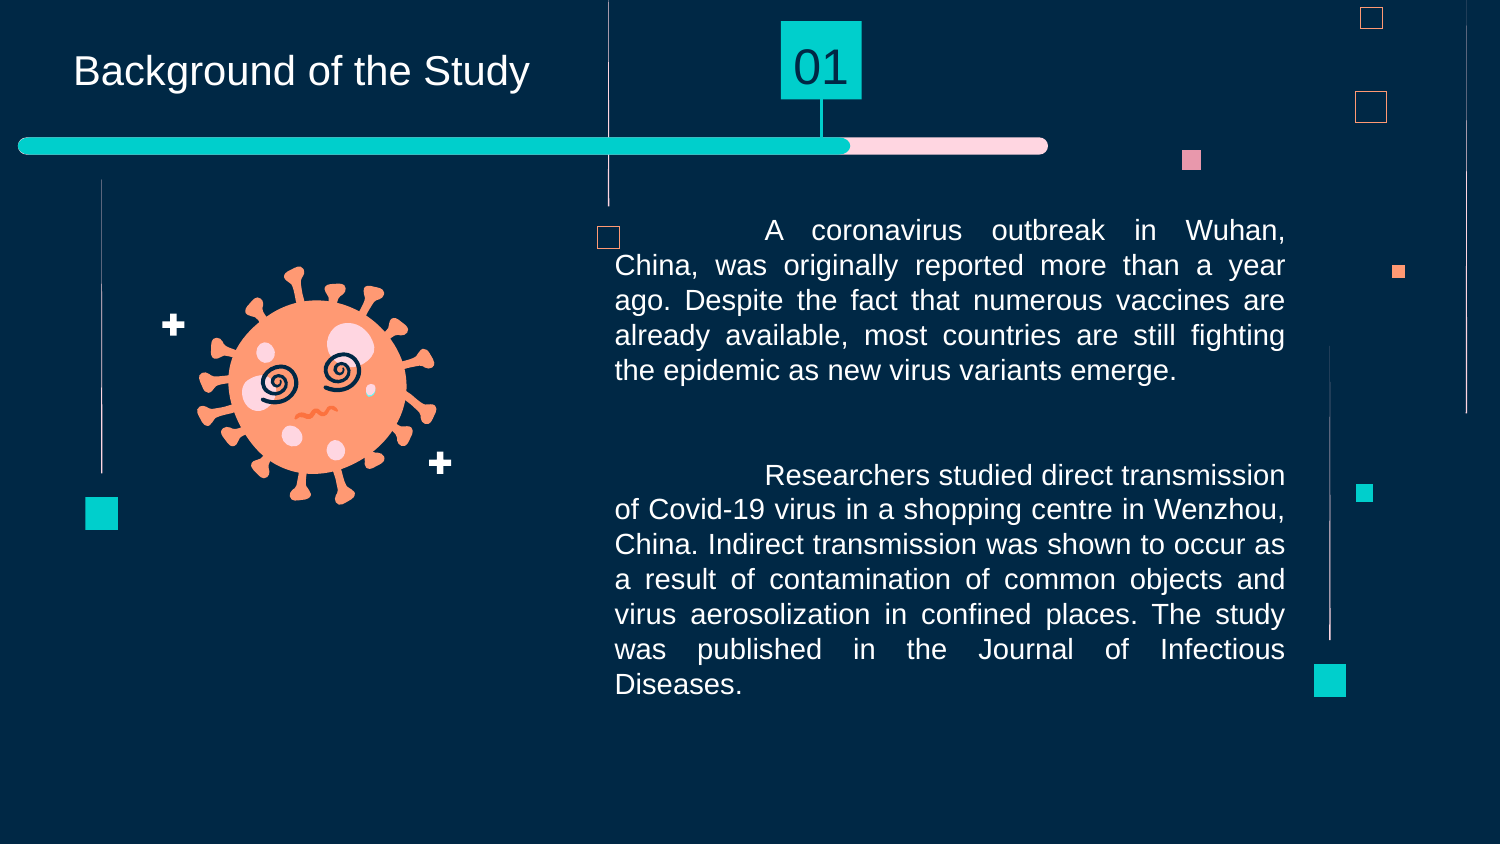

01
# Background of the Study

	A coronavirus outbreak in Wuhan, China, was originally reported more than a year ago. Despite the fact that numerous vaccines are already available, most countries are still fighting the epidemic as new virus variants emerge.

	Researchers studied direct transmission of Covid-19 virus in a shopping centre in Wenzhou, China. Indirect transmission was shown to occur as a result of contamination of common objects and virus aerosolization in confined places. The study was published in the Journal of Infectious Diseases.